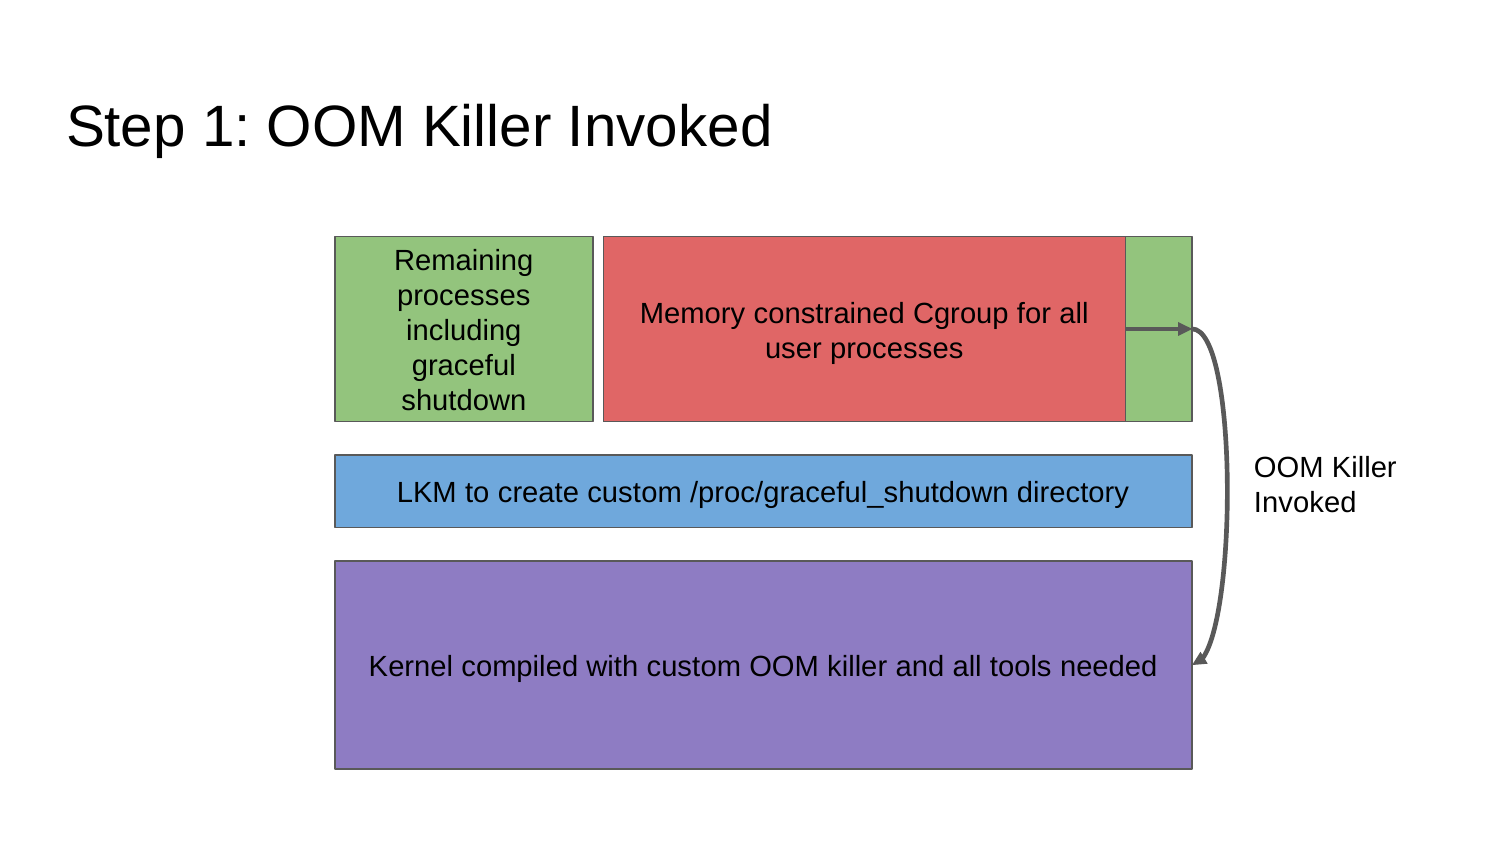

# Step 1: OOM Killer Invoked
Remaining processes including graceful shutdown
Cgroup for all other user processes
Memory constrained Cgroup for all user processes
OOM Killer Invoked
LKM to create custom /proc/graceful_shutdown directory
Kernel compiled with custom OOM killer and all tools needed